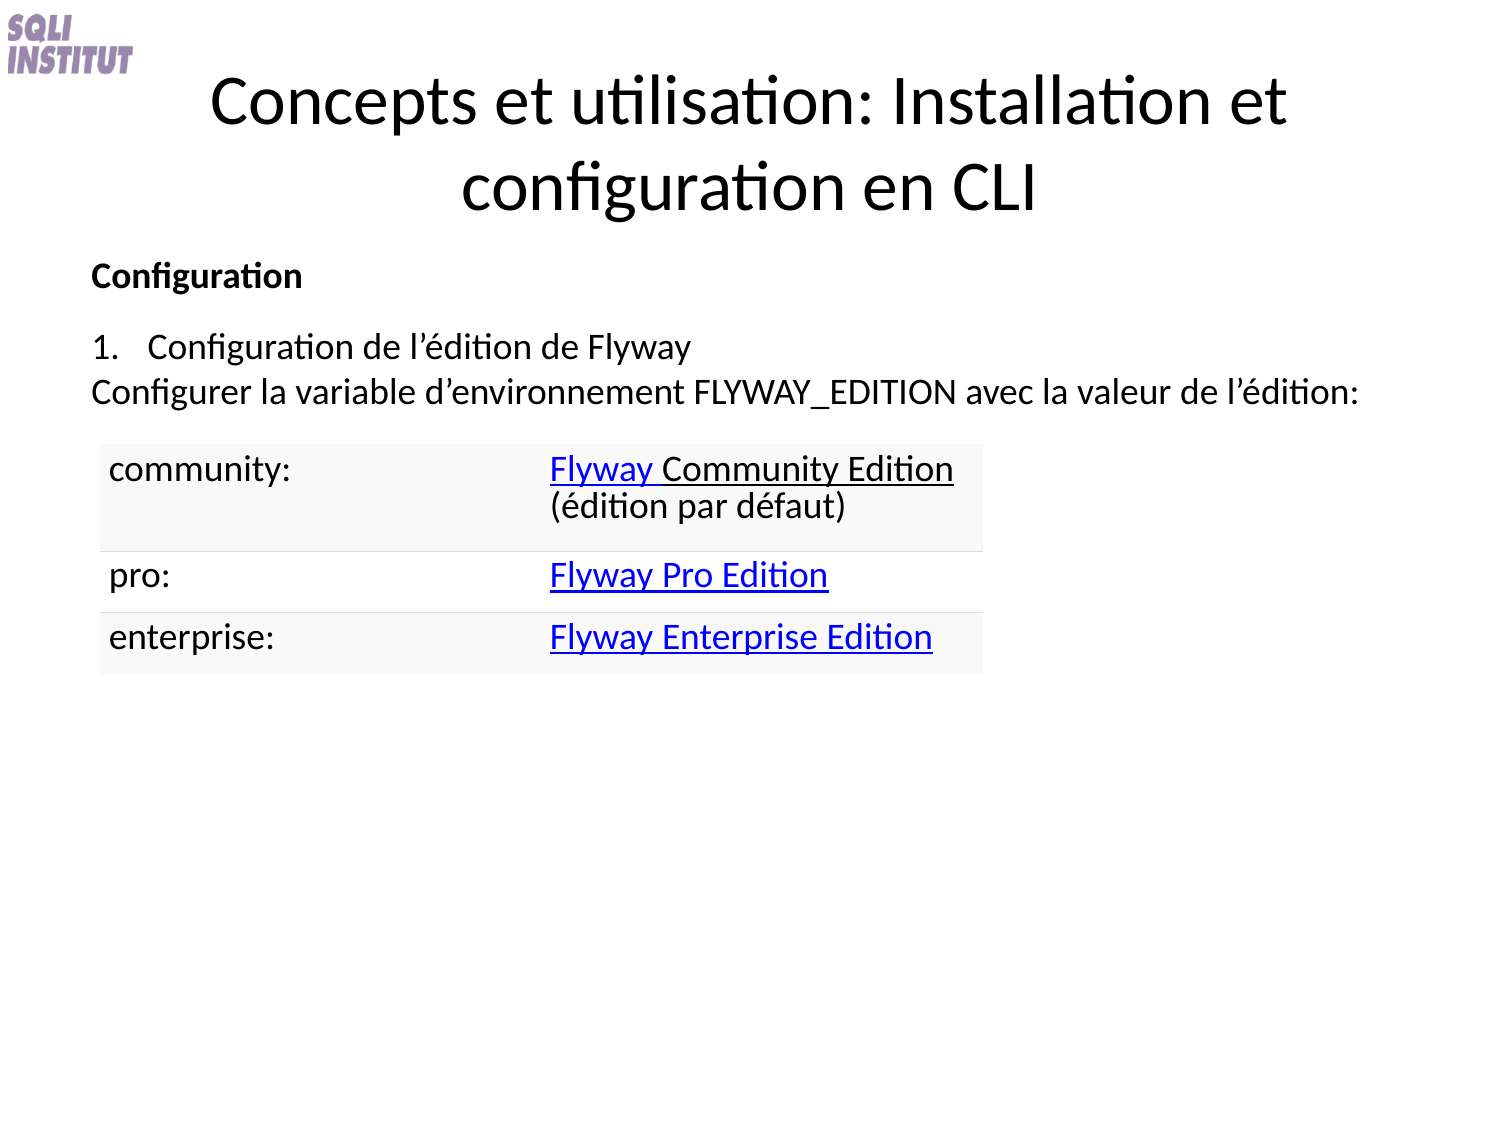

# Concepts et utilisation: Installation et configuration en CLI
Configuration

Configuration de l’édition de Flyway
Configurer la variable d’environnement FLYWAY_EDITION avec la valeur de l’édition:

| community: | Flyway Community Edition (édition par défaut) |
| --- | --- |
| pro: | Flyway Pro Edition |
| enterprise: | Flyway Enterprise Edition |